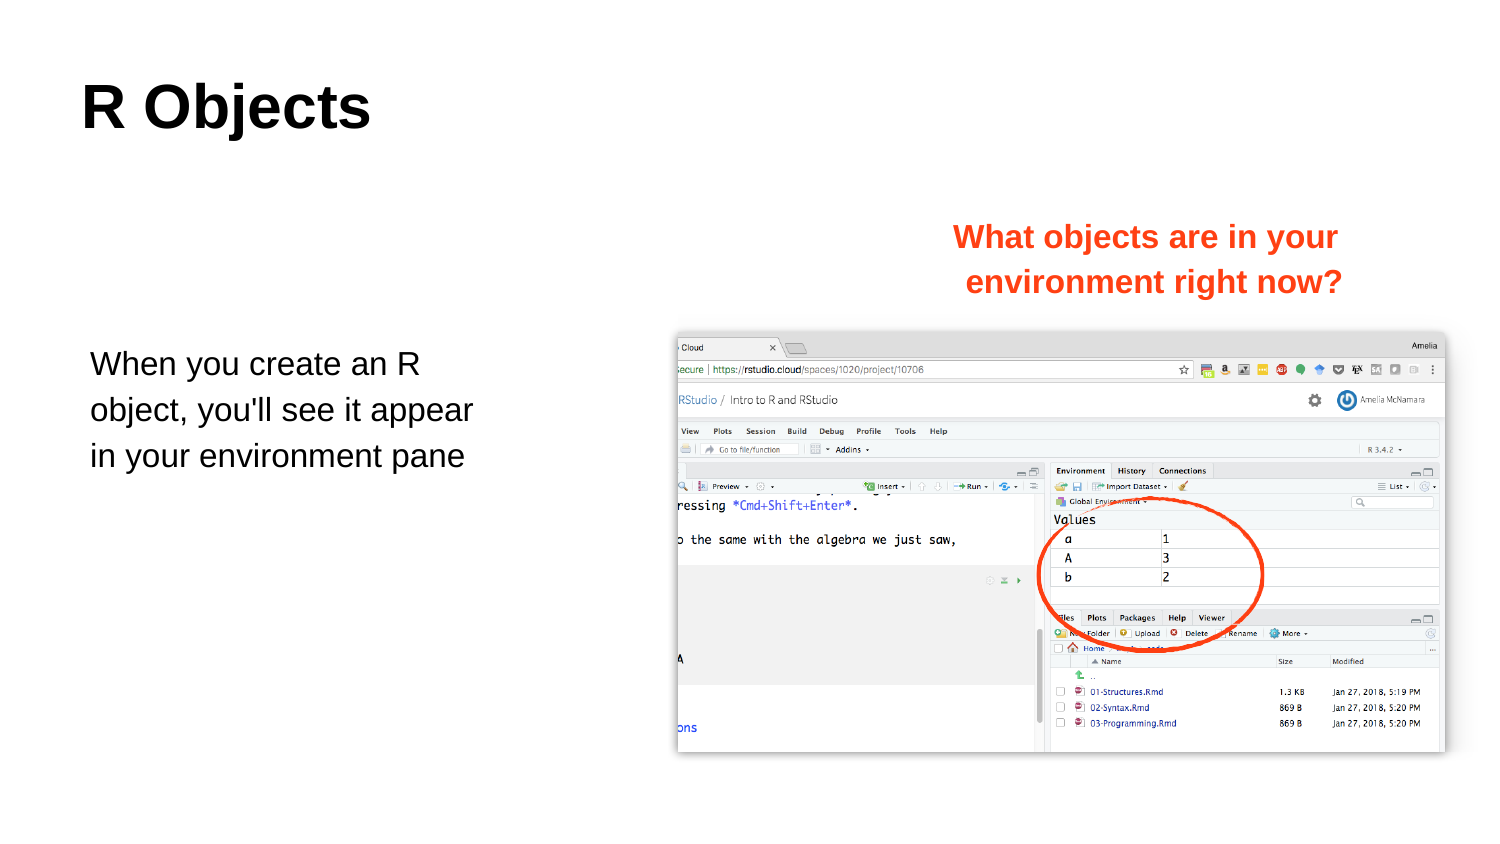

R Objects
What objects are in your  environment right now?
When you create an R object, you'll see it appear  in your environment pane